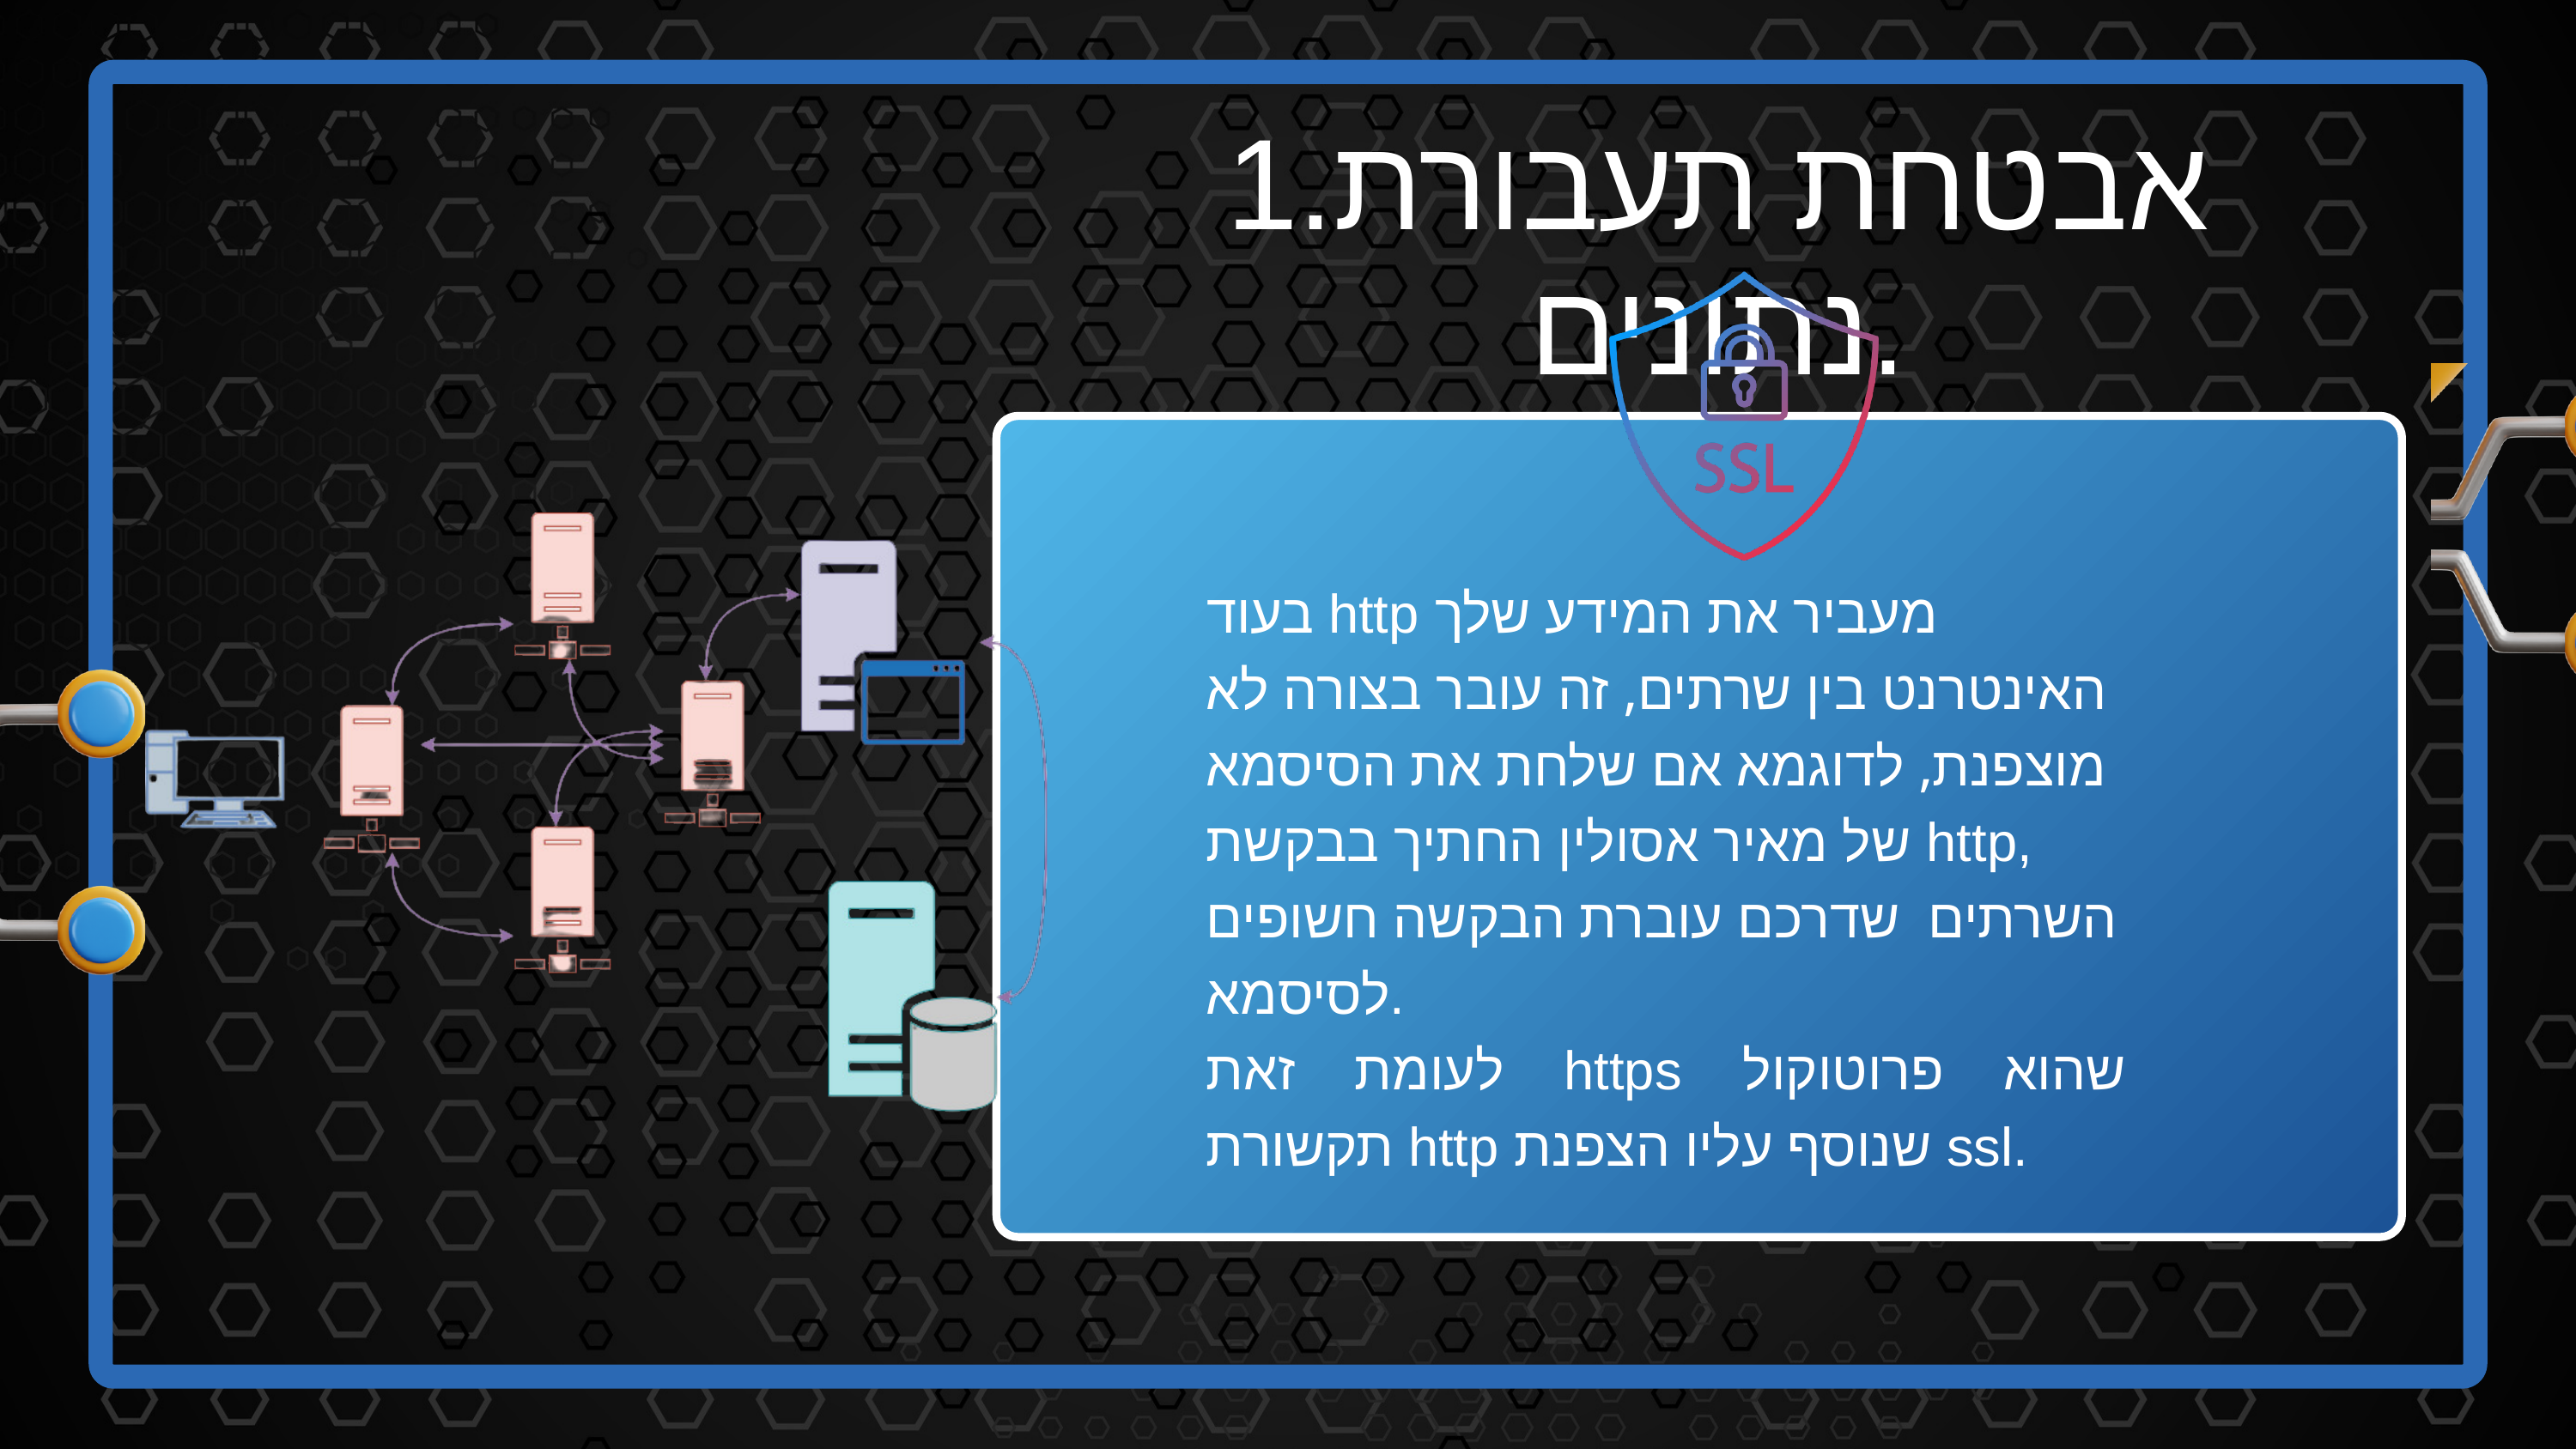

1.אבטחת תעבורת נתונים.

בעוד http מעביר את המידע שלך האינטרנט בין שרתים, זה עובר בצורה לא מוצפנת, לדוגמא אם שלחת את הסיסמא של מאיר אסולין החתיך בבקשת http, השרתים  שדרכם עוברת הבקשה חשופים לסיסמא.
לעומת זאת https שהוא פרוטוקול תקשורת http שנוסף עליו הצפנת ssl.